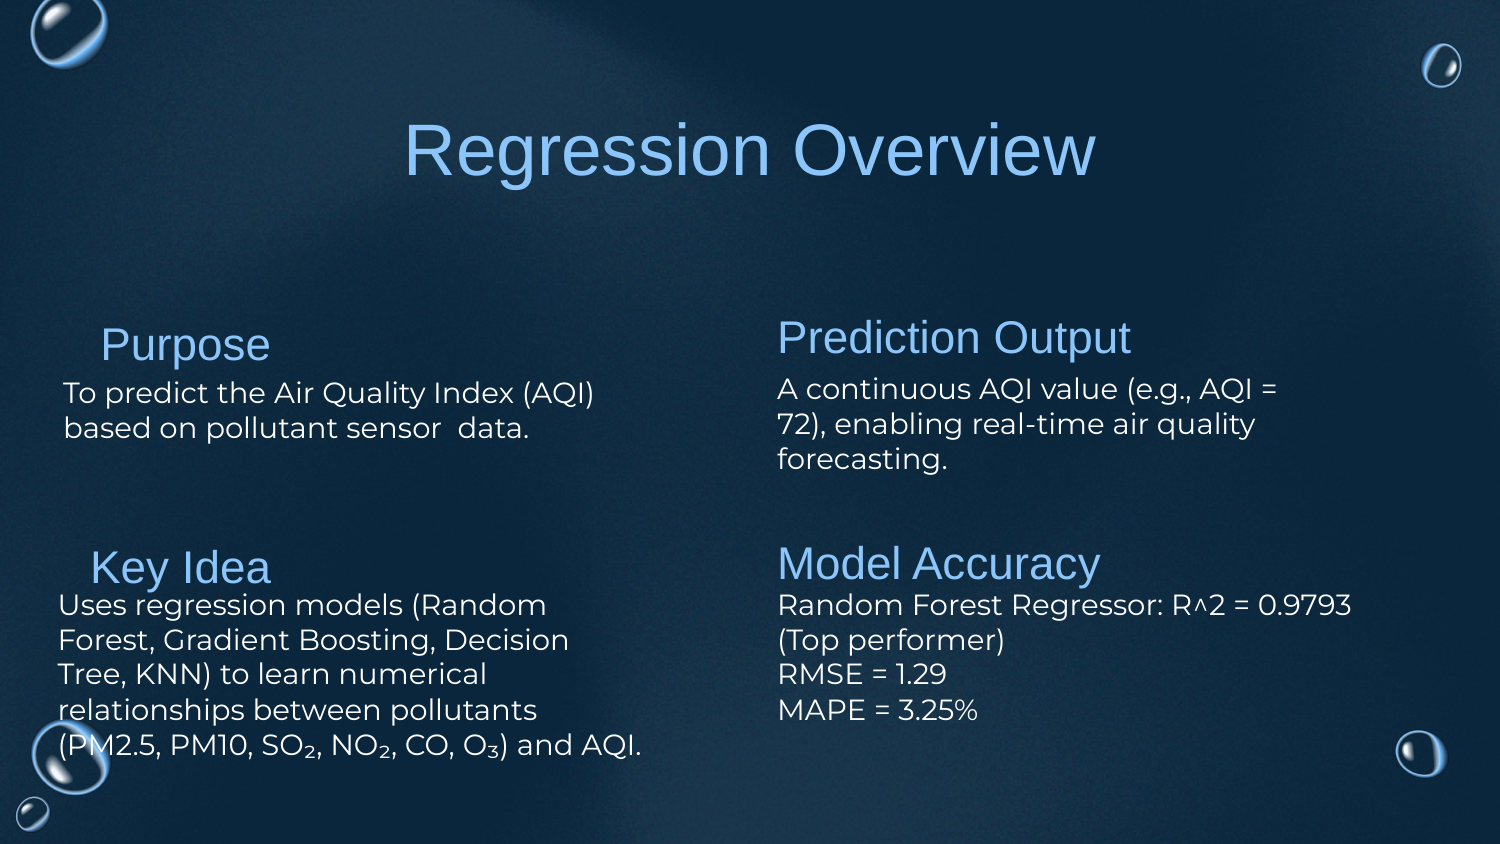

# Regression Overview
Prediction Output
Purpose
A continuous AQI value (e.g., AQI = 72), enabling real-time air quality forecasting.
To predict the Air Quality Index (AQI) based on pollutant sensor  data.
Model Accuracy
Key Idea
Uses regression models (Random Forest, Gradient Boosting, Decision Tree, KNN) to learn numerical relationships between pollutants (PM2.5, PM10, SO₂, NO₂, CO, O₃) and AQI.
Random Forest Regressor: R^2 = 0.9793  (Top performer)
RMSE = 1.29
MAPE = 3.25%